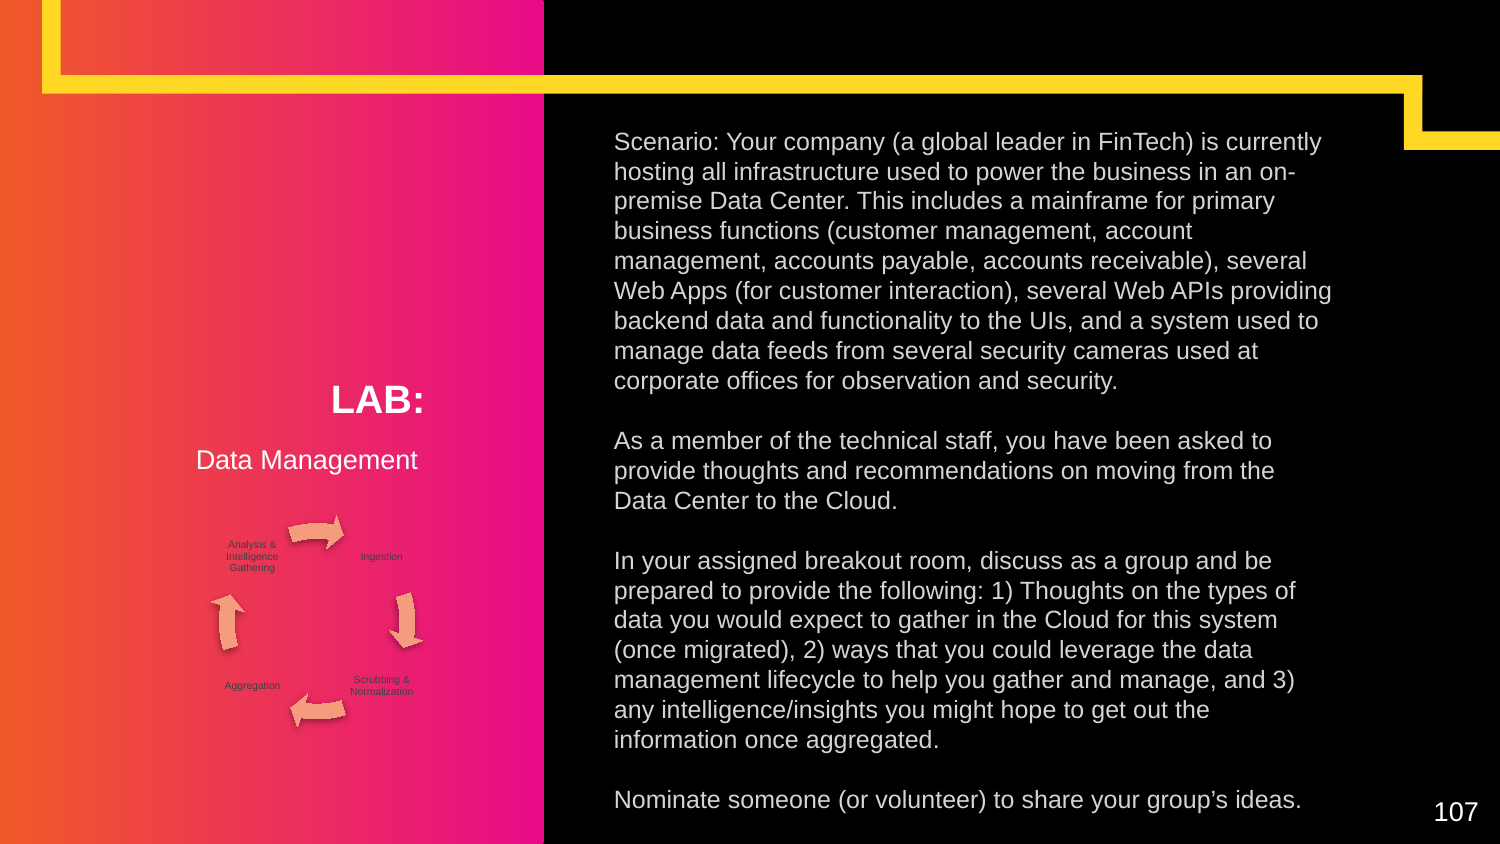

Scenario: Your company (a global leader in FinTech) is currently hosting all infrastructure used to power the business in an on-premise Data Center. This includes a mainframe for primary business functions (customer management, account management, accounts payable, accounts receivable), several Web Apps (for customer interaction), several Web APIs providing backend data and functionality to the UIs, and a system used to manage data feeds from several security cameras used at corporate offices for observation and security.

As a member of the technical staff, you have been asked to provide thoughts and recommendations on moving from the Data Center to the Cloud.

In your assigned breakout room, discuss as a group and be prepared to provide the following: 1) Thoughts on the types of data you would expect to gather in the Cloud for this system (once migrated), 2) ways that you could leverage the data management lifecycle to help you gather and manage, and 3) any intelligence/insights you might hope to get out the information once aggregated.

Nominate someone (or volunteer) to share your group’s ideas.
# LAB:
Data Management
Ingestion
Scrubbing & Normalization
Aggregation
Analysis & Intelligence Gathering
107